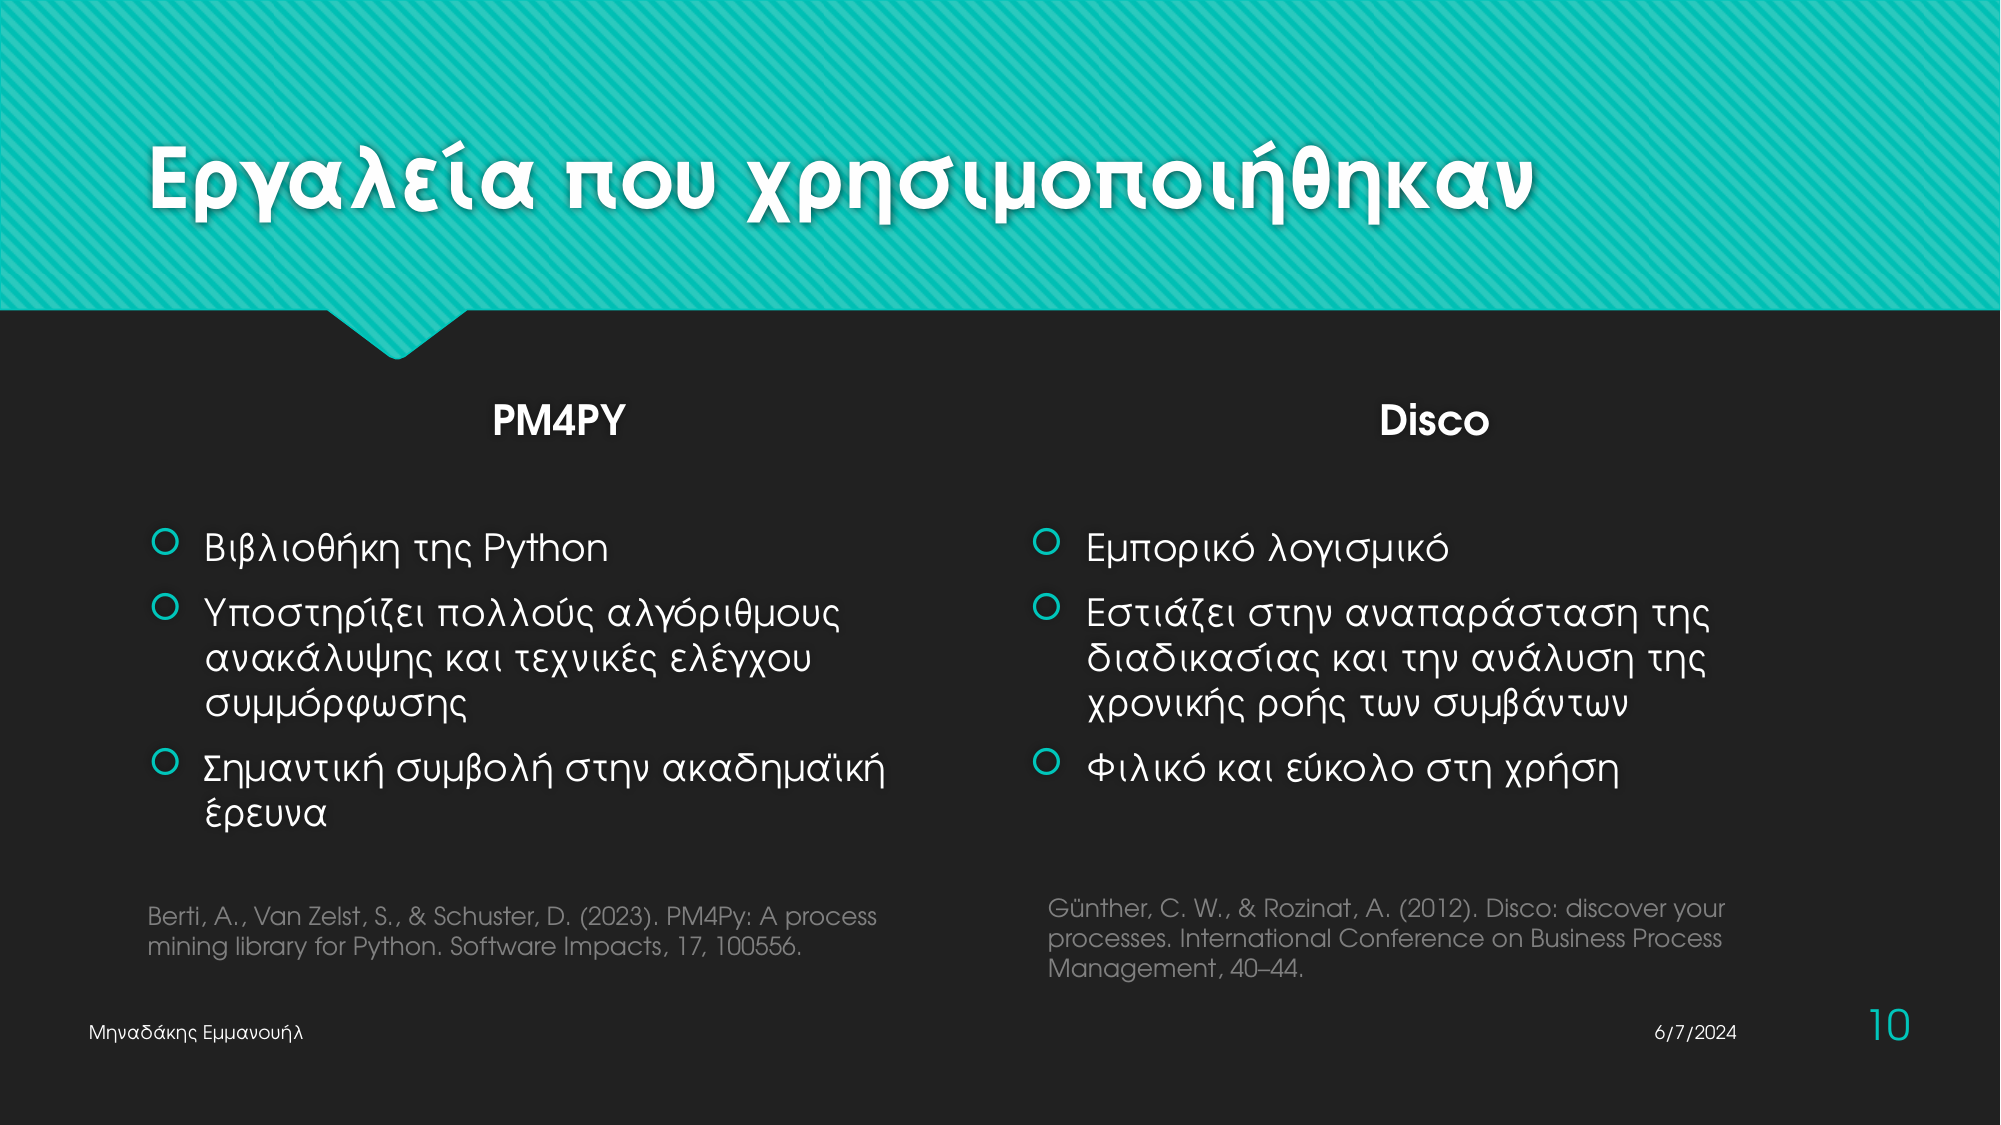

# Εργαλεία που χρησιμοποιήθηκαν
PM4PY
Disco

Βιβλιοθήκη της Python
Υποστηρίζει πολλούς αλγόριθμους ανακάλυψης και τεχνικές ελέγχου συμμόρφωσης
Σημαντική συμβολή στην ακαδημαϊκή έρευνα

Εμπορικό λογισμικό
Εστιάζει στην αναπαράσταση της διαδικασίας και την ανάλυση της χρονικής ροής των συμβάντων
Φιλικό και εύκολο στη χρήση
Günther, C. W., & Rozinat, A. (2012). Disco: discover your processes. International Conference on Business Process Management, 40–44.
Berti, A., Van Zelst, S., & Schuster, D. (2023). PM4Py: A process mining library for Python. Software Impacts, 17, 100556.
10
Μηναδάκης Εμμανουήλ
6/7/2024